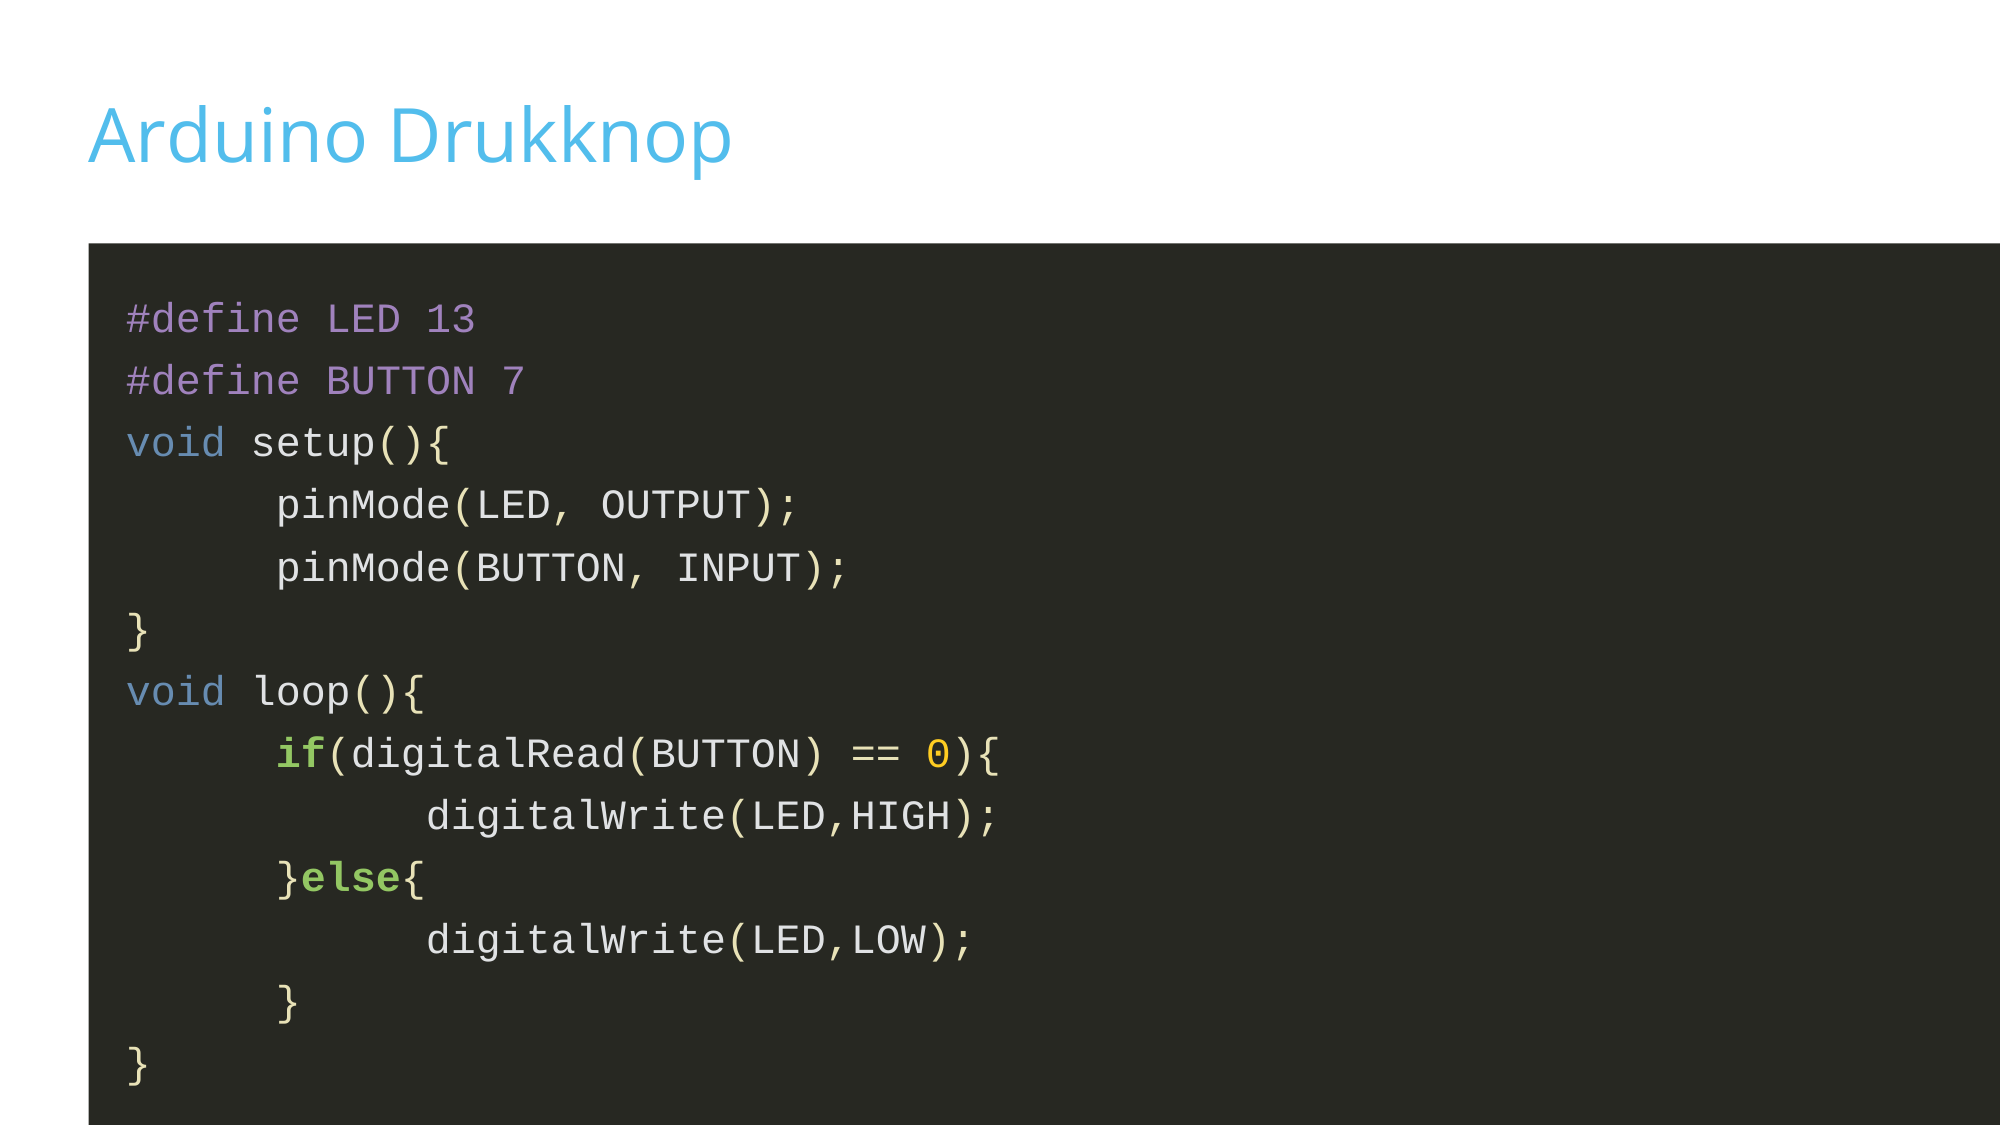

# Arduino Drukknop

#define LED 13
#define BUTTON 7
void setup(){
	pinMode(LED, OUTPUT);
	pinMode(BUTTON, INPUT);
}
void loop(){
	if(digitalRead(BUTTON) == 0){
		digitalWrite(LED,HIGH);
	}else{
		digitalWrite(LED,LOW);
	}
}